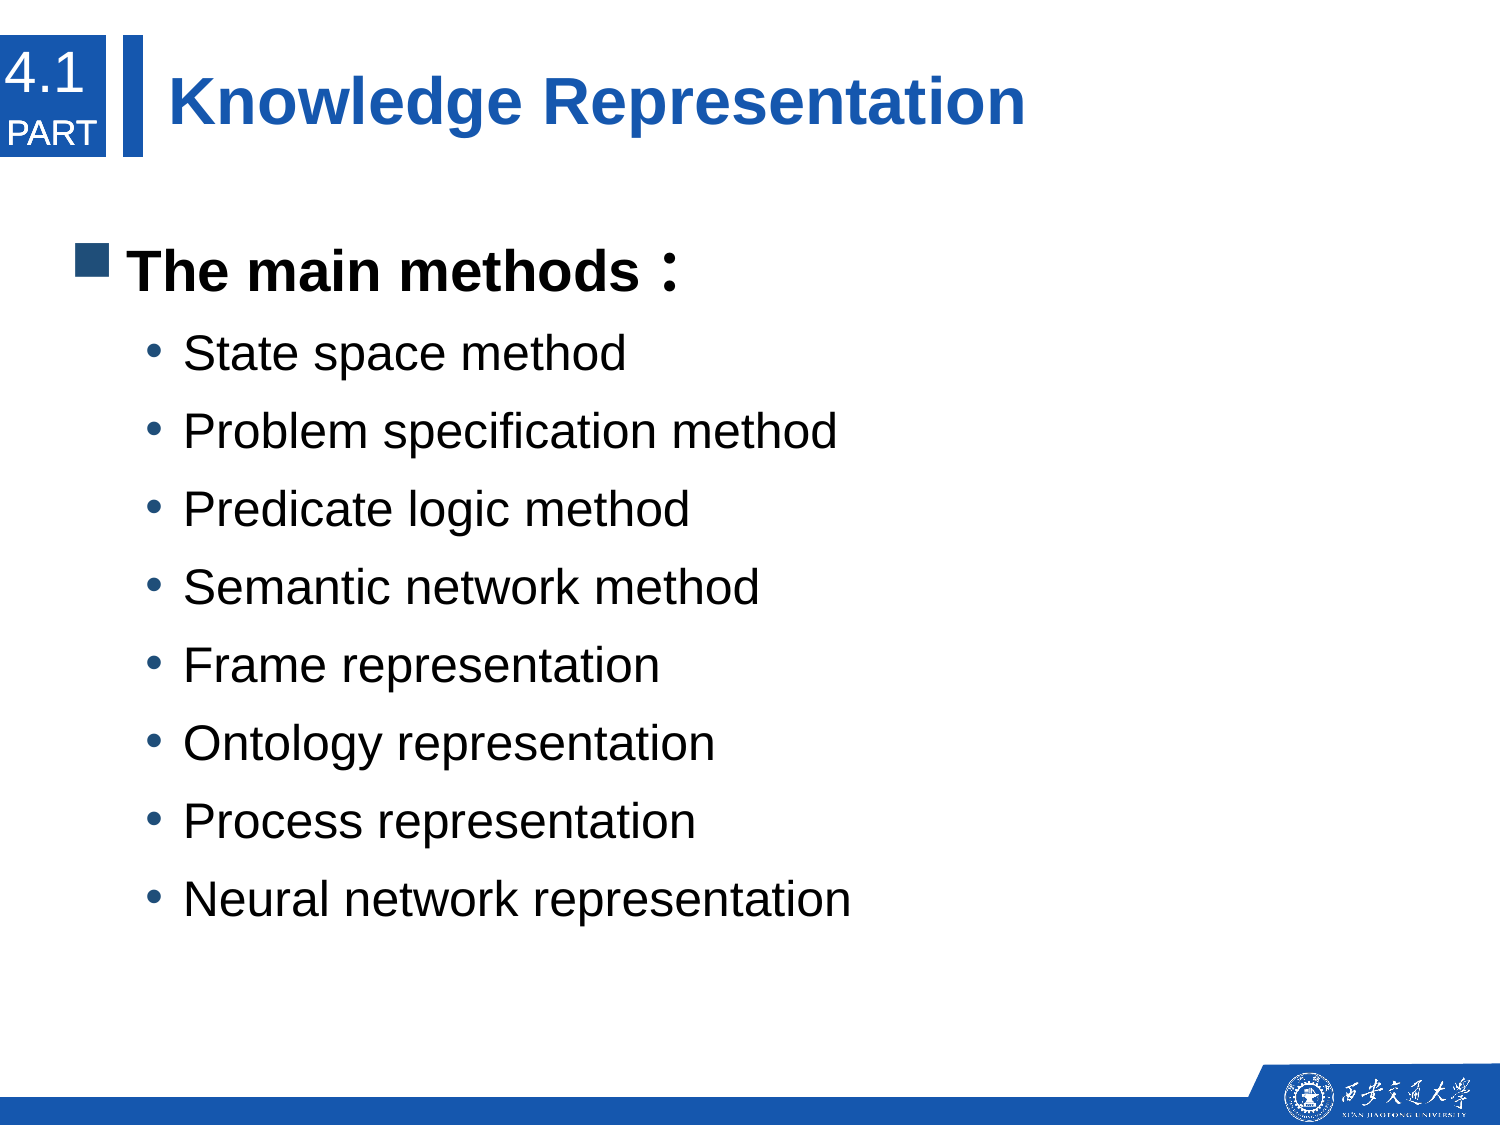

4.1

Knowledge Representation
PART
PART
PART
The main methods：
State space method
Problem specification method
Predicate logic method
Semantic network method
Frame representation
Ontology representation
Process representation
Neural network representation